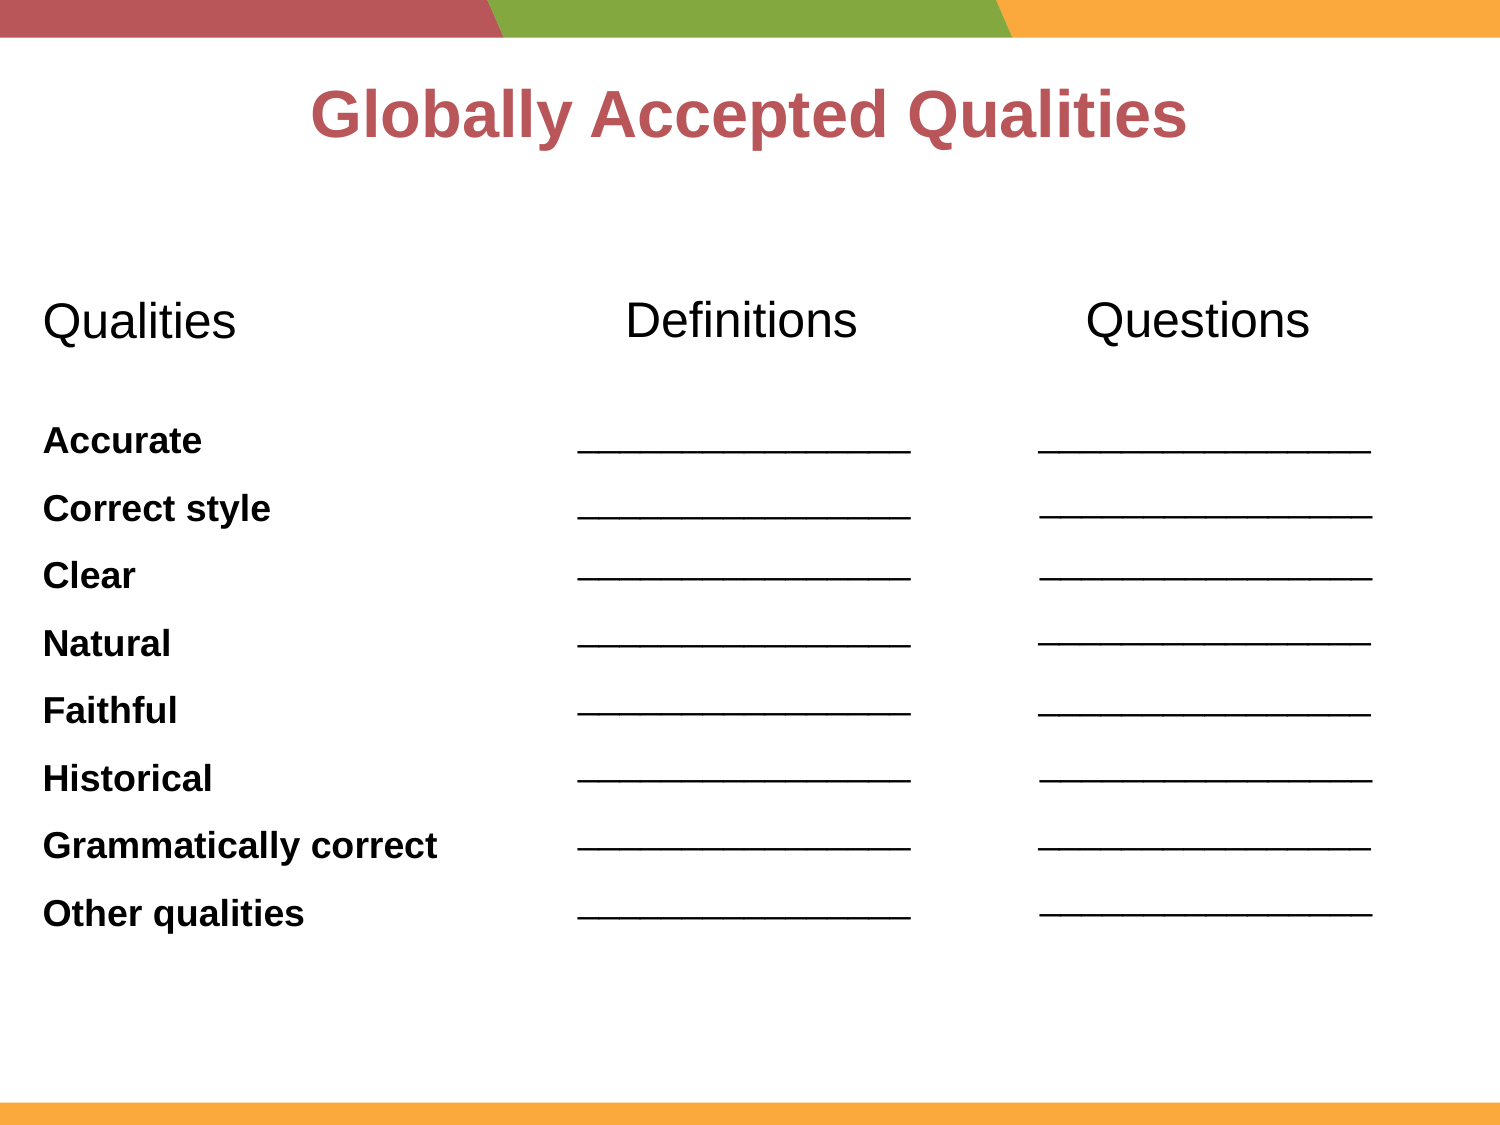

# Globally Accepted Qualities
Questions
Definitions
Qualities
Accurate
Correct style
Clear
Natural
Faithful
Historical
Grammatically correct
Other qualities
________________
________________
________________
________________
________________
________________
________________
________________
________________
________________
________________
________________
________________
________________
________________
________________